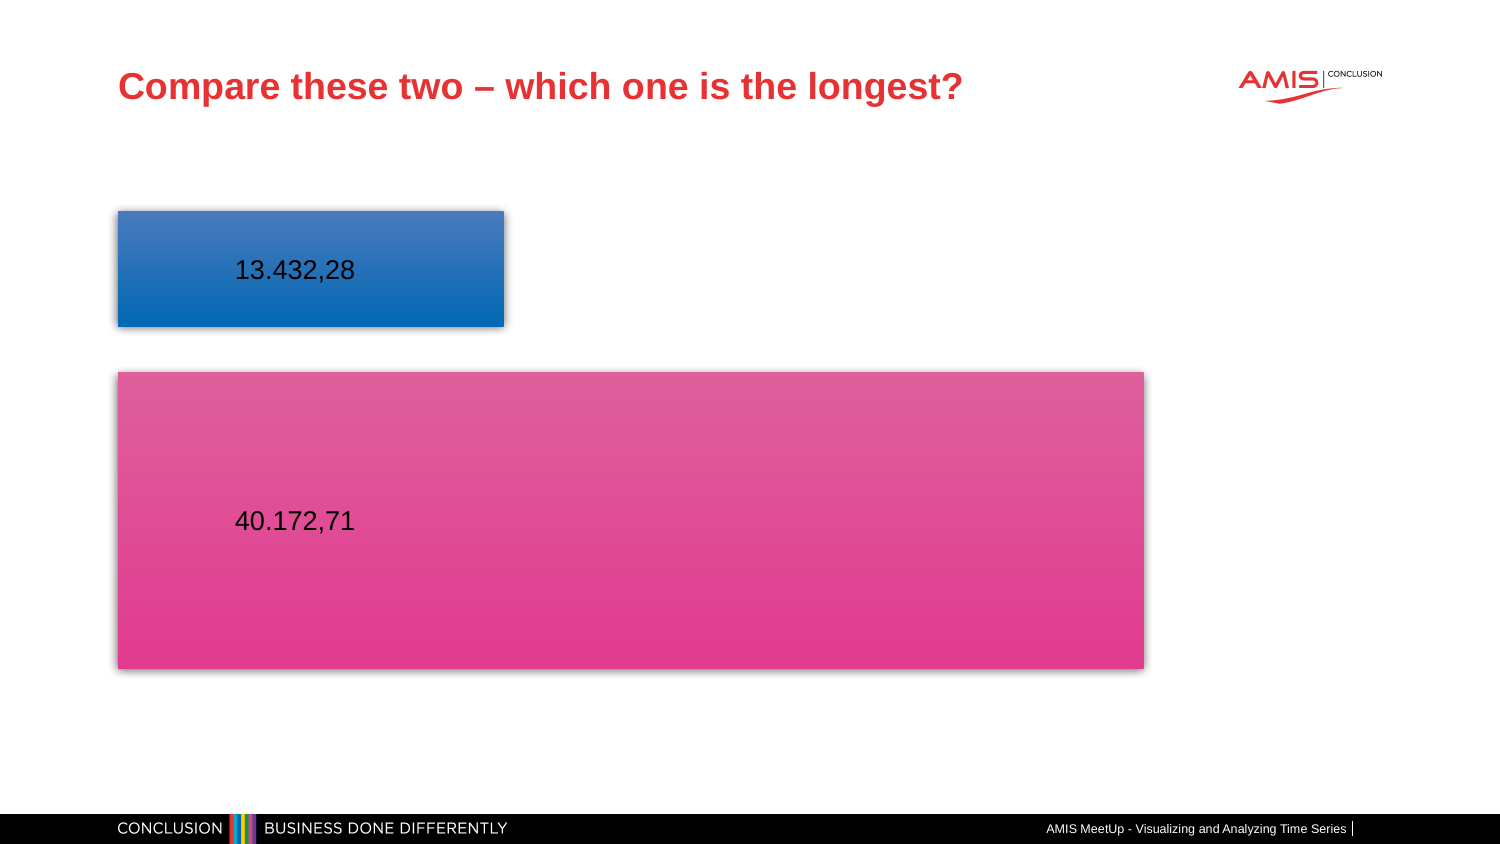

# Compare these two – which one is the longest?

13.432,28

40.172,71
AMIS MeetUp - Visualizing and Analyzing Time Series